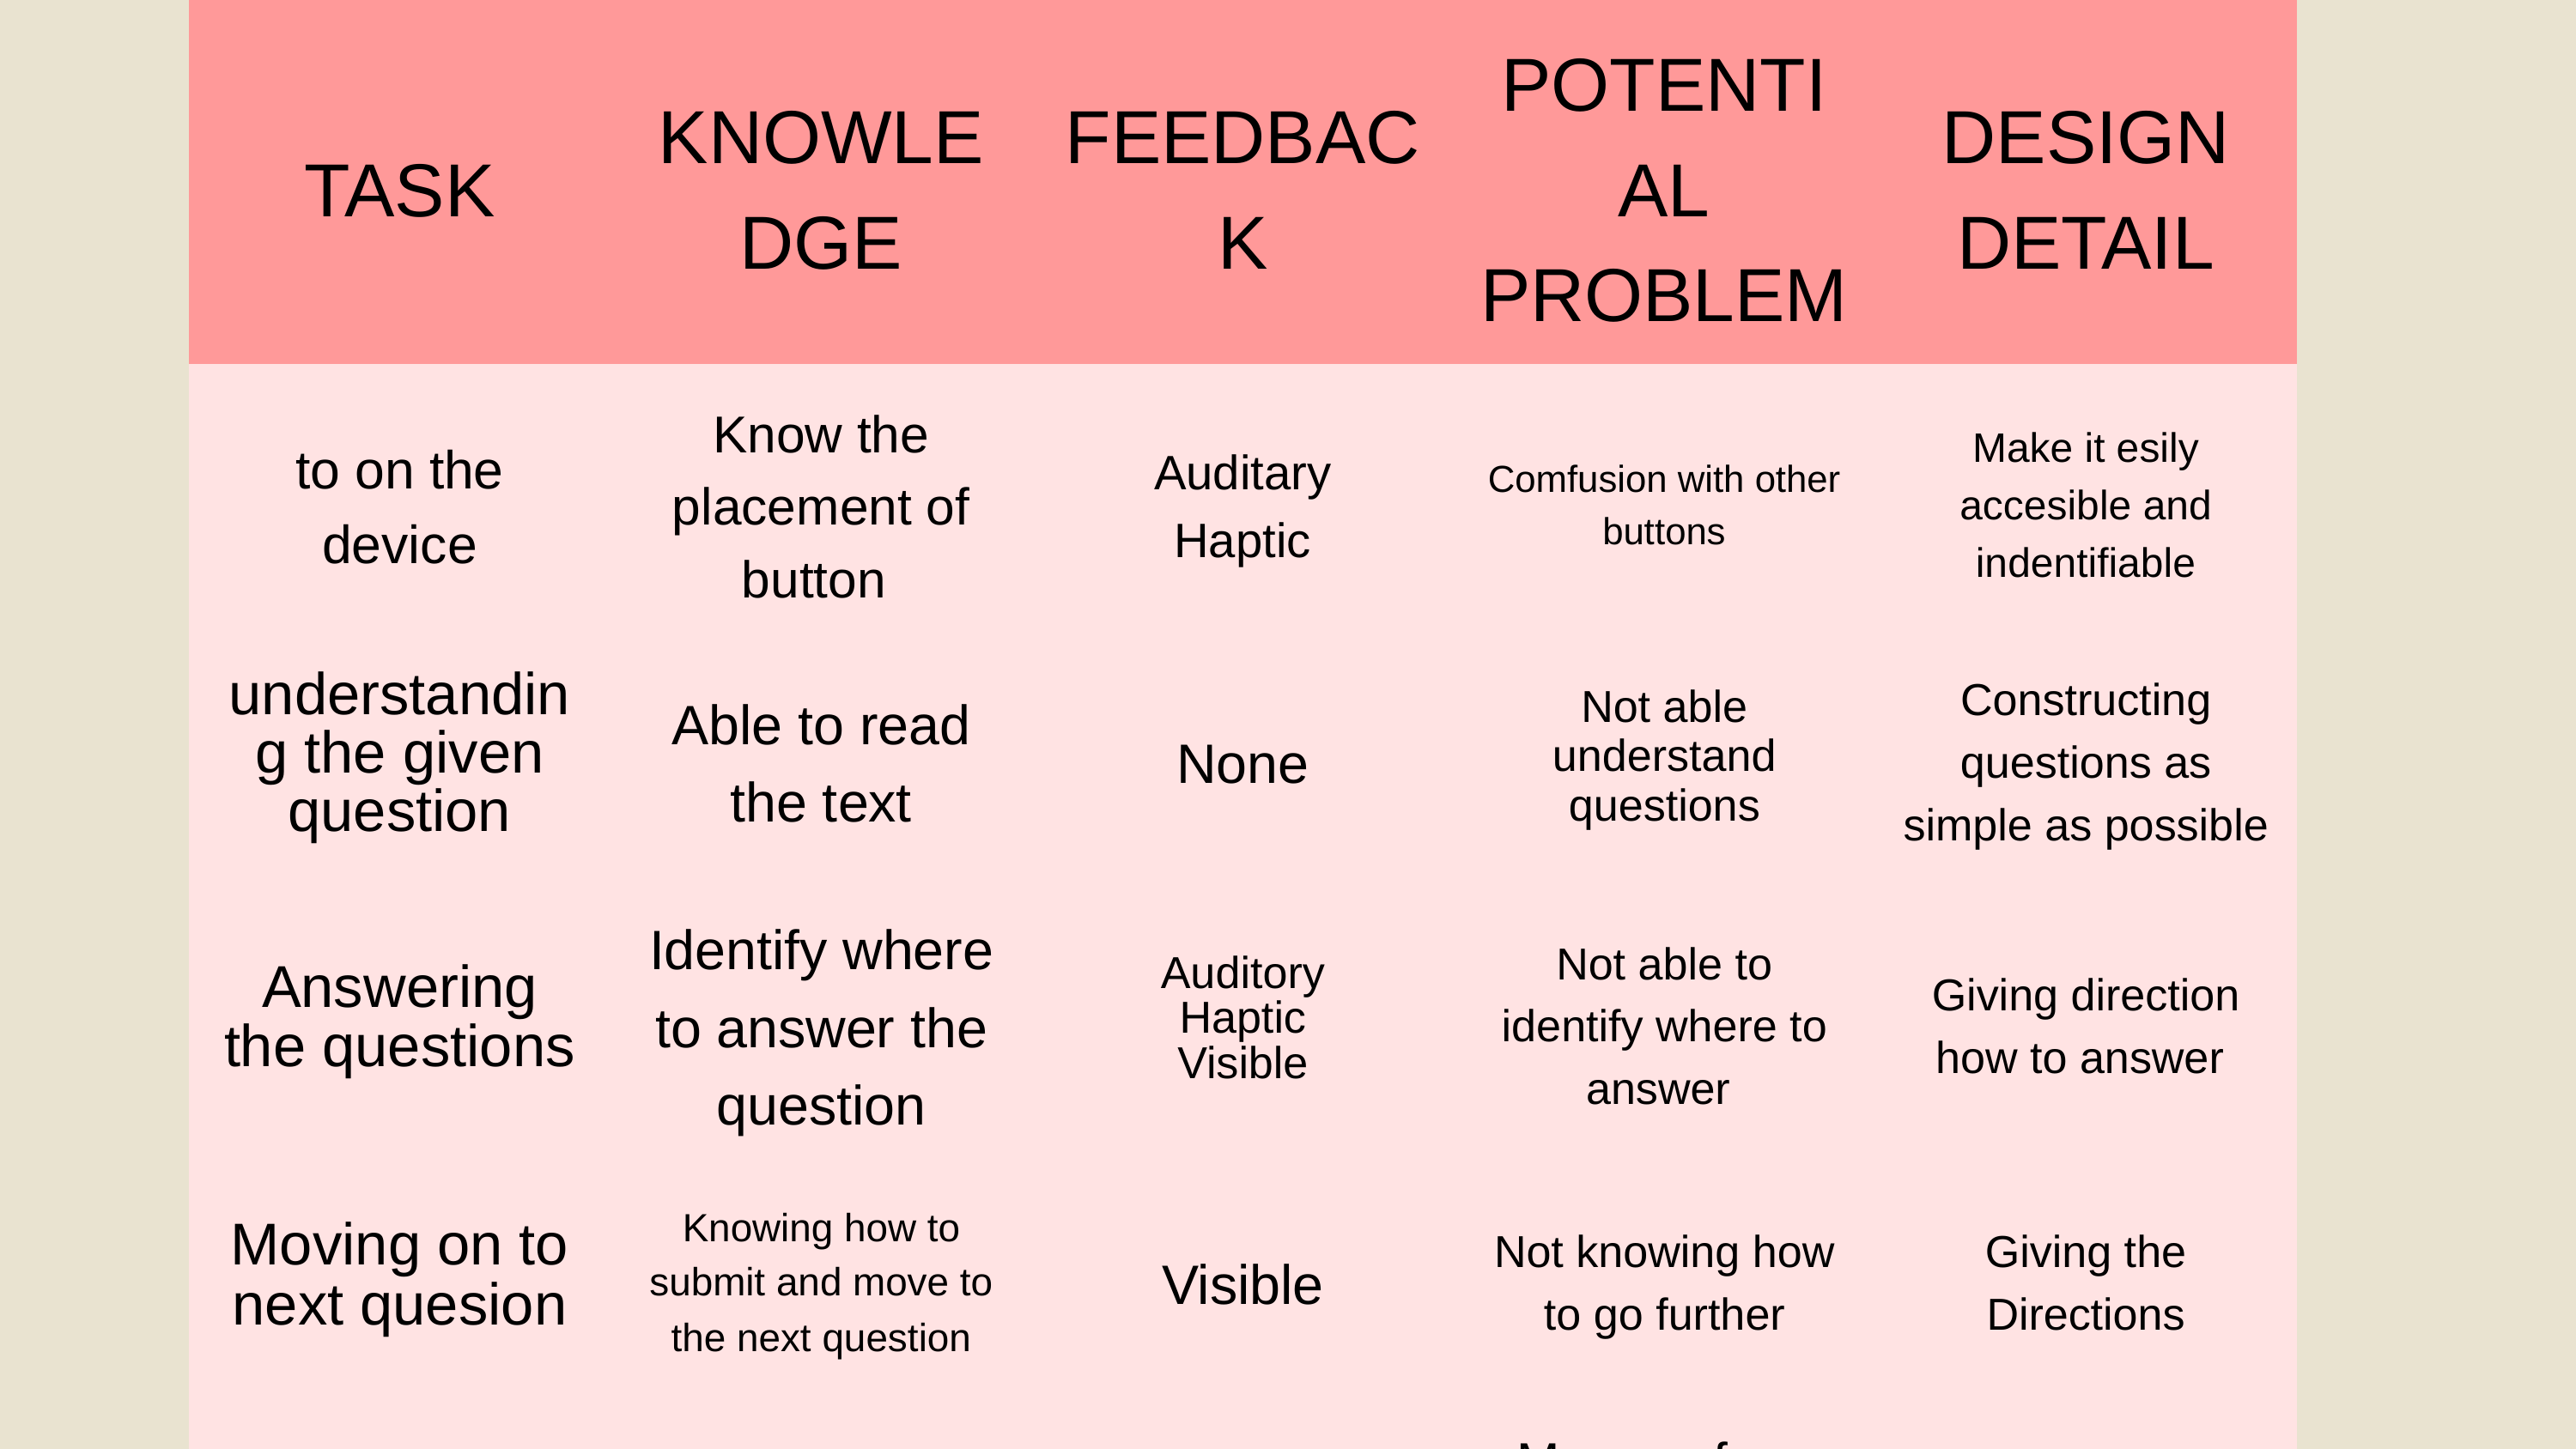

| TASK | KNOWLEDGE | FEEDBACK | POTENTIAL PROBLEM | DESIGN DETAIL |
| --- | --- | --- | --- | --- |
| to on the device | Know the placement of button | Auditary Haptic | Comfusion with other buttons | Make it esily accesible and indentifiable |
| understanding the given question | Able to read the text | None | Not able understand questions | Constructing questions as simple as possible |
| Answering the questions | Identify where to answer the question | Auditory Haptic Visible | Not able to identify where to answer | Giving direction how to answer |
| Moving on to next quesion | Knowing how to submit and move to the next question | Visible | Not knowing how to go further | Giving the Directions |
| Operating the functional button | Knowing the placement and purpose of buttons | Haptic Auditary visual | May confuse between buttons | Making each button unique and differ |